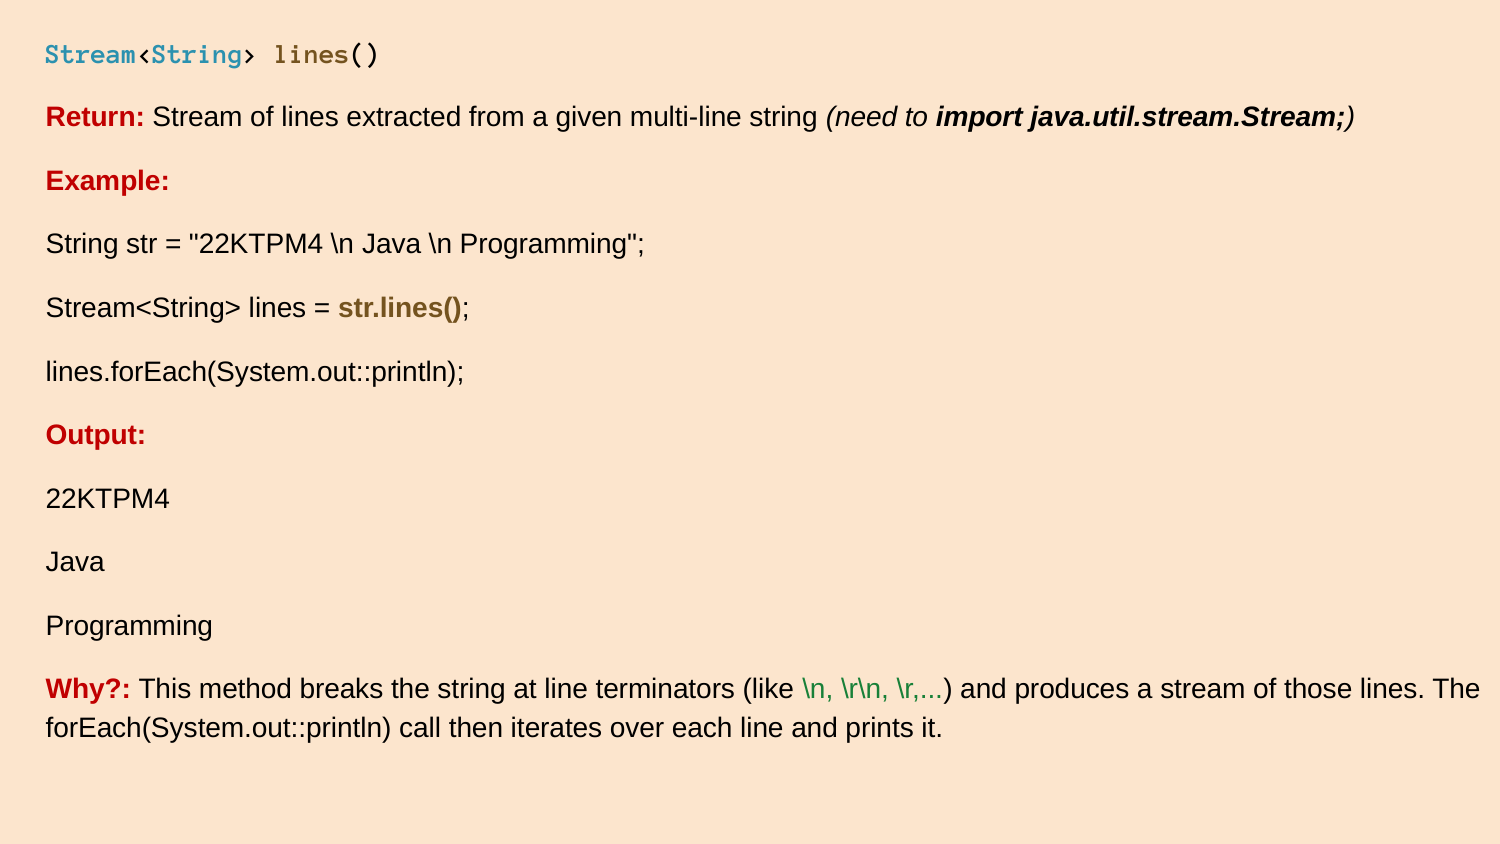

Stream<String> lines()
Return: Stream of lines extracted from a given multi-line string (need to import java.util.stream.Stream;)
Example:
String str = "22KTPM4 \n Java \n Programming";
Stream<String> lines = str.lines();
lines.forEach(System.out::println);
Output:
22KTPM4
Java
Programming
Why?: This method breaks the string at line terminators (like \n, \r\n, \r,...) and produces a stream of those lines. The forEach(System.out::println) call then iterates over each line and prints it.